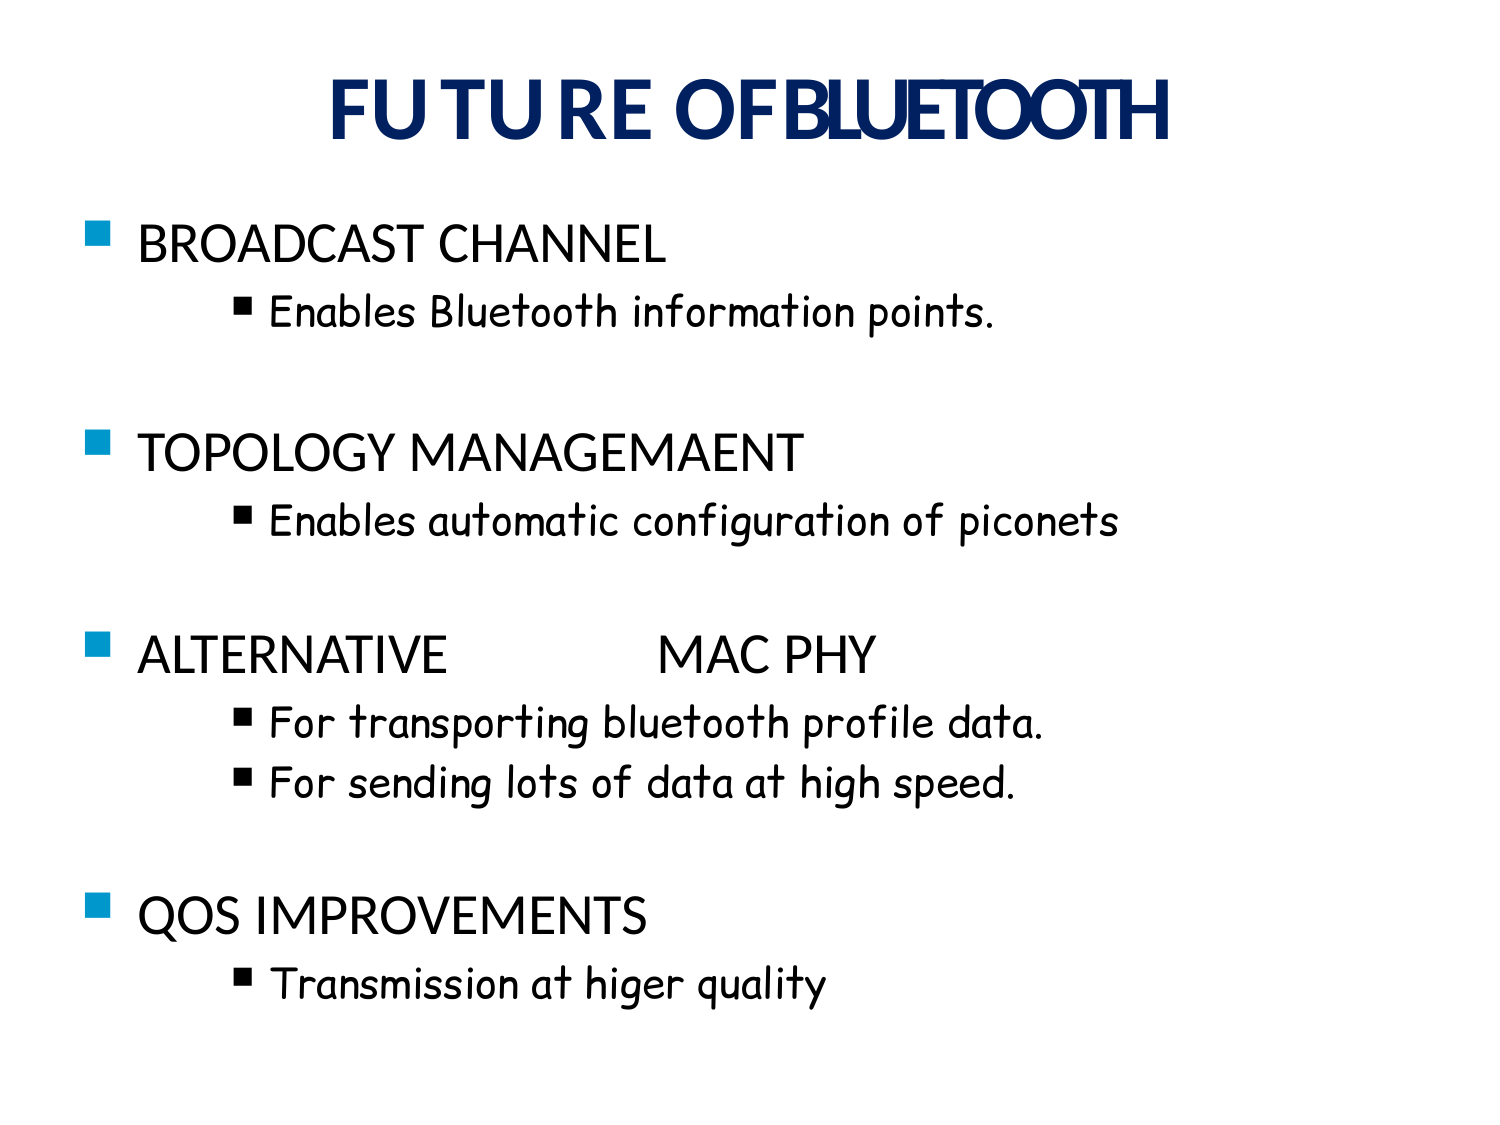

# FUTURE OF BLUETOOTH
BROADCAST CHANNEL
Enables Bluetooth information points.

TOPOLOGY MANAGEMAENT
Enables automatic configuration of piconets

ALTERNATIVE	MAC PHY
For transporting bluetooth profile data.
For sending lots of data at high speed.

QOS IMPROVEMENTS
Transmission at higer quality